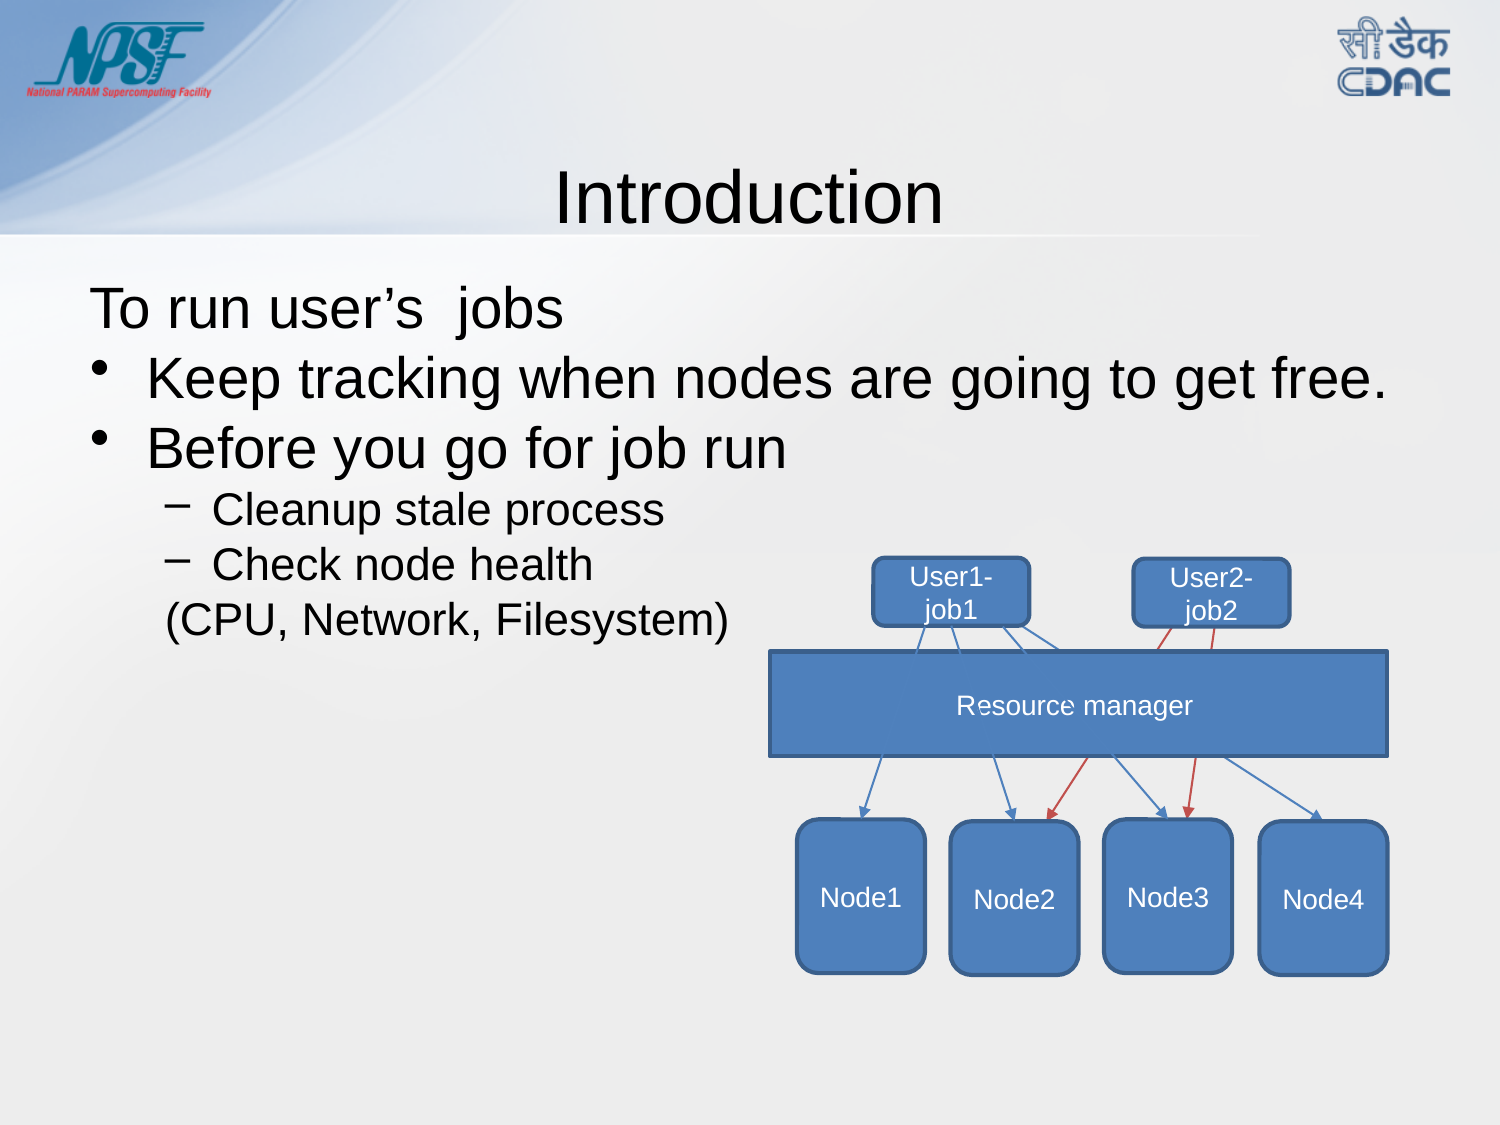

# Introduction
To run user’s  jobs
Keep tracking when nodes are going to get free.
Before you go for job run
Cleanup stale process
Check node health
(CPU, Network, Filesystem)

User1-job1
User2-job2
Resource manager
Node1
Node3
Node2
Node4